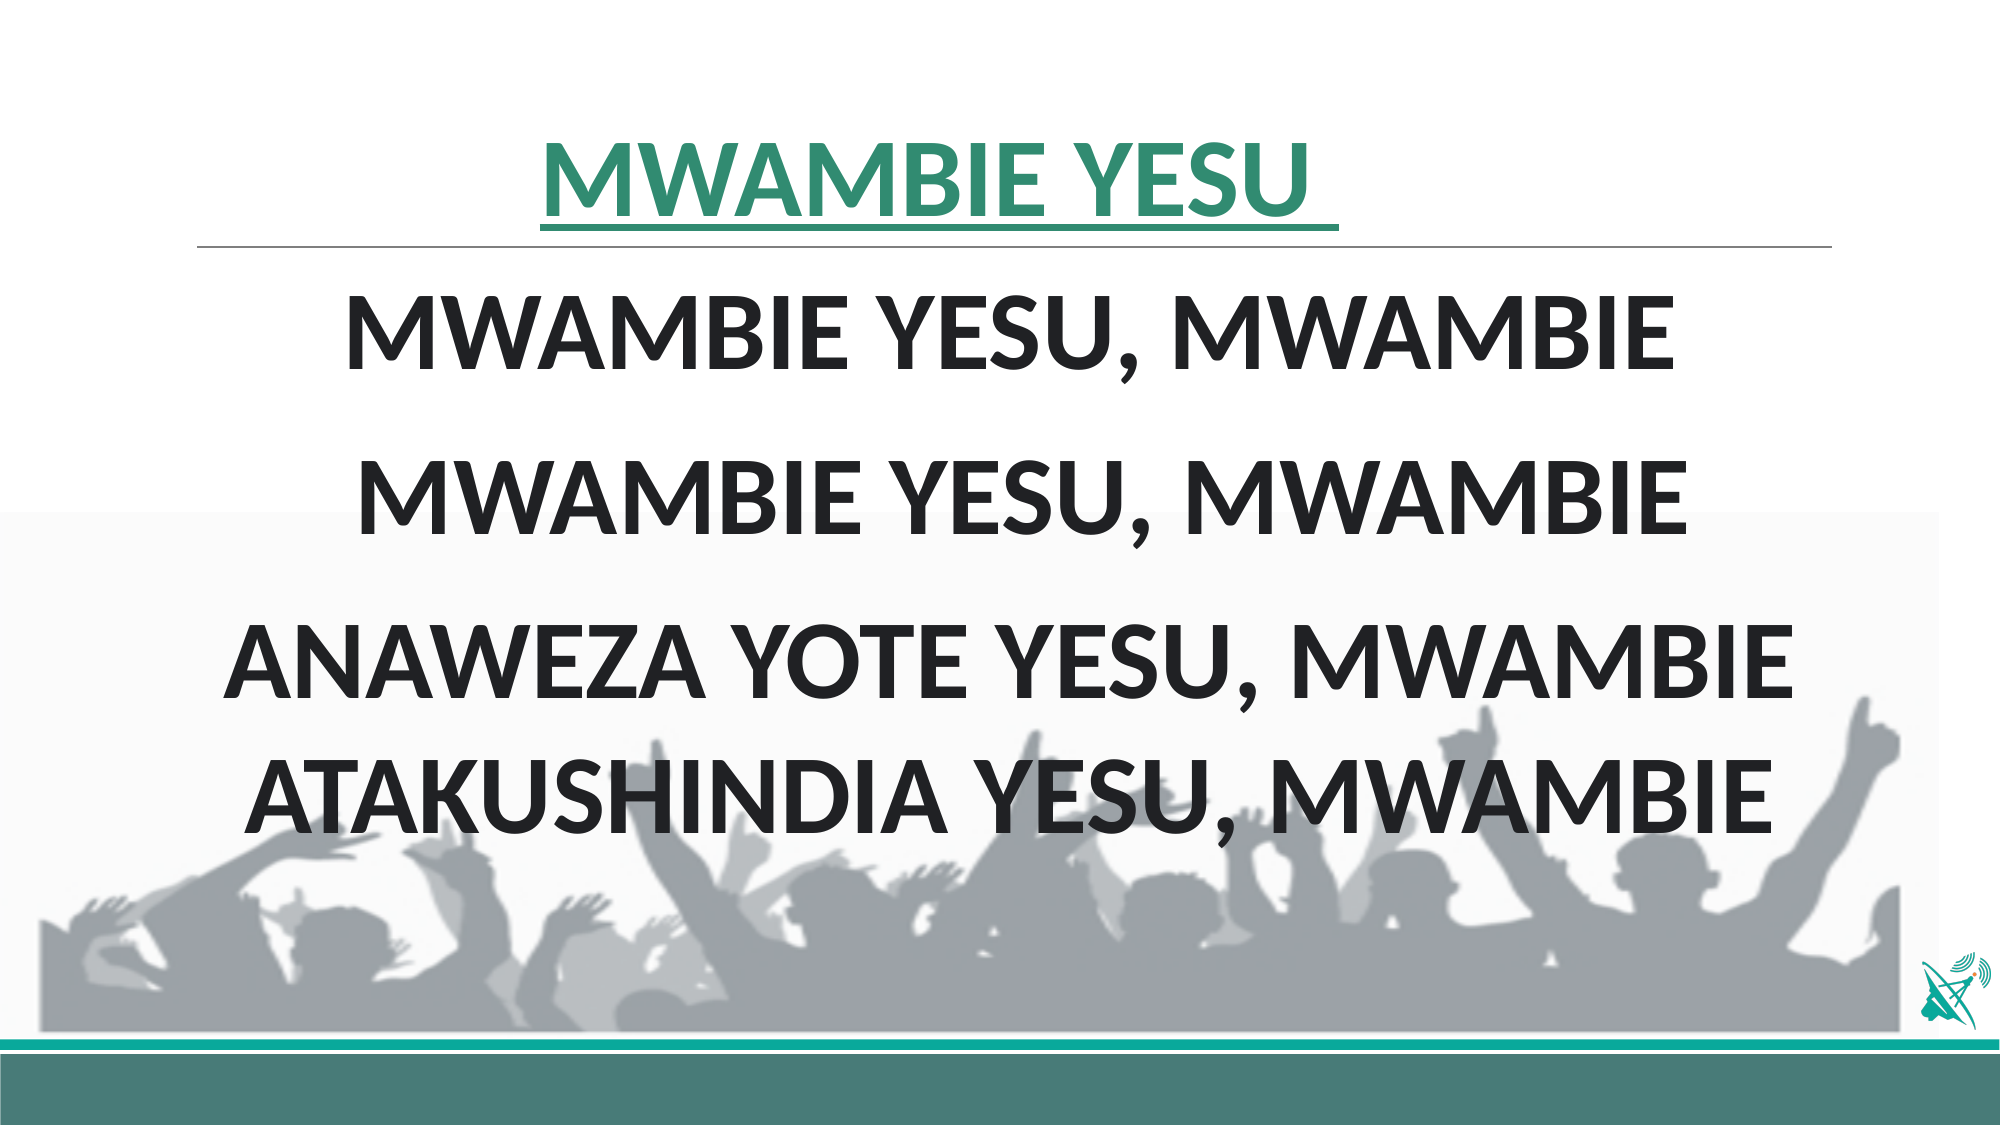

# MWAMBIE YESU
MWAMBIE YESU, MWAMBIE
 MWAMBIE YESU, MWAMBIE
ANAWEZA YOTE YESU, MWAMBIE
ATAKUSHINDIA YESU, MWAMBIE